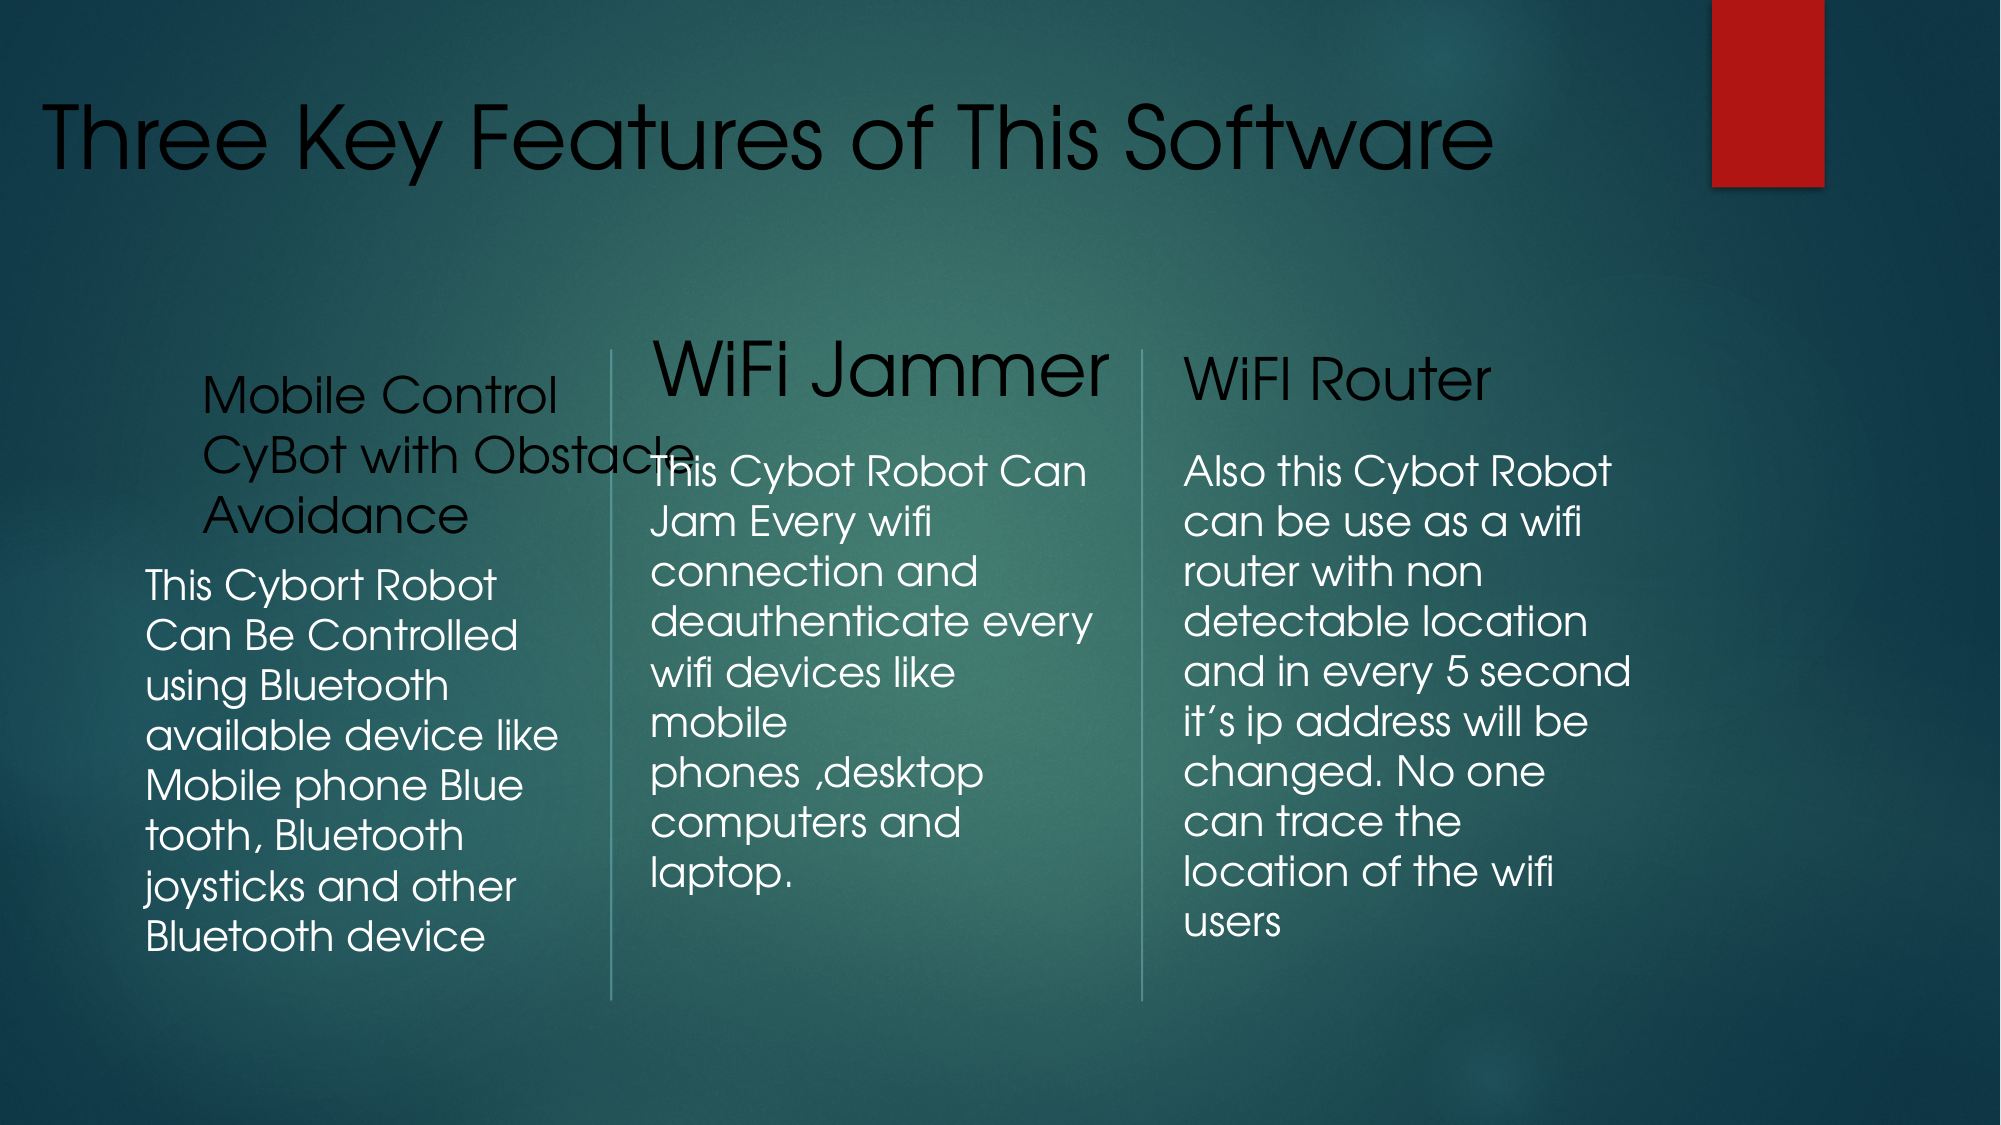

# Three Key Features of This Software
WiFi Jammer
WiFI Router
Mobile Control CyBot with Obstacle Avoidance
This Cybot Robot Can Jam Every wifi connection and deauthenticate every wifi devices like mobile phones ,desktop  computers and laptop.
Also this Cybot Robot can be use as a wifi router with non detectable location and in every 5 second it’s ip address will be changed. No one can trace the location of the wifi users
This Cybort Robot Can Be Controlled using Bluetooth available device like Mobile phone Blue tooth, Bluetooth joysticks and other Bluetooth device